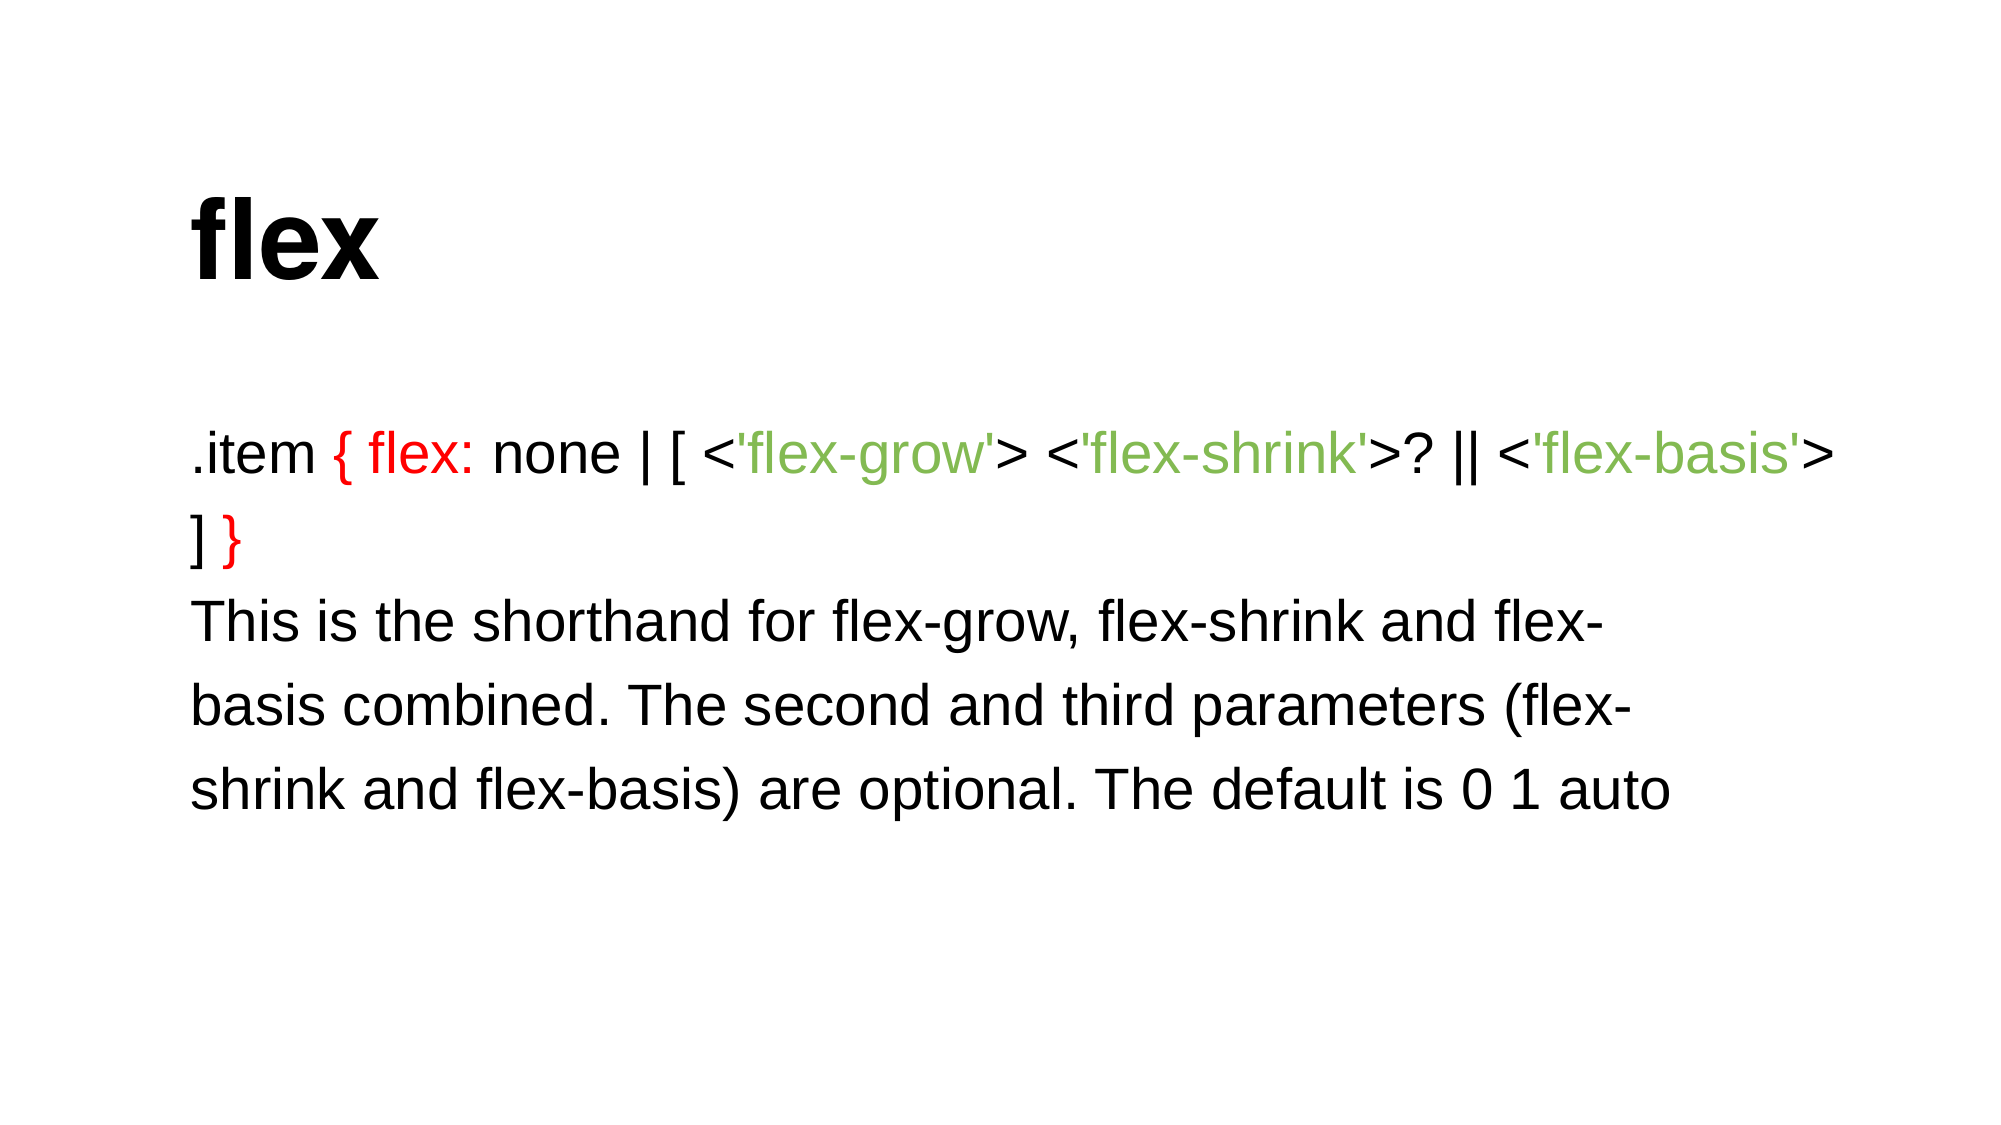

# flex
.item { flex: none | [ <'flex-grow'> <'flex-shrink'>? || <'flex-basis'> ] }
This is the shorthand for flex-grow, flex-shrink and flex-basis combined. The second and third parameters (flex-shrink and flex-basis) are optional. The default is 0 1 auto